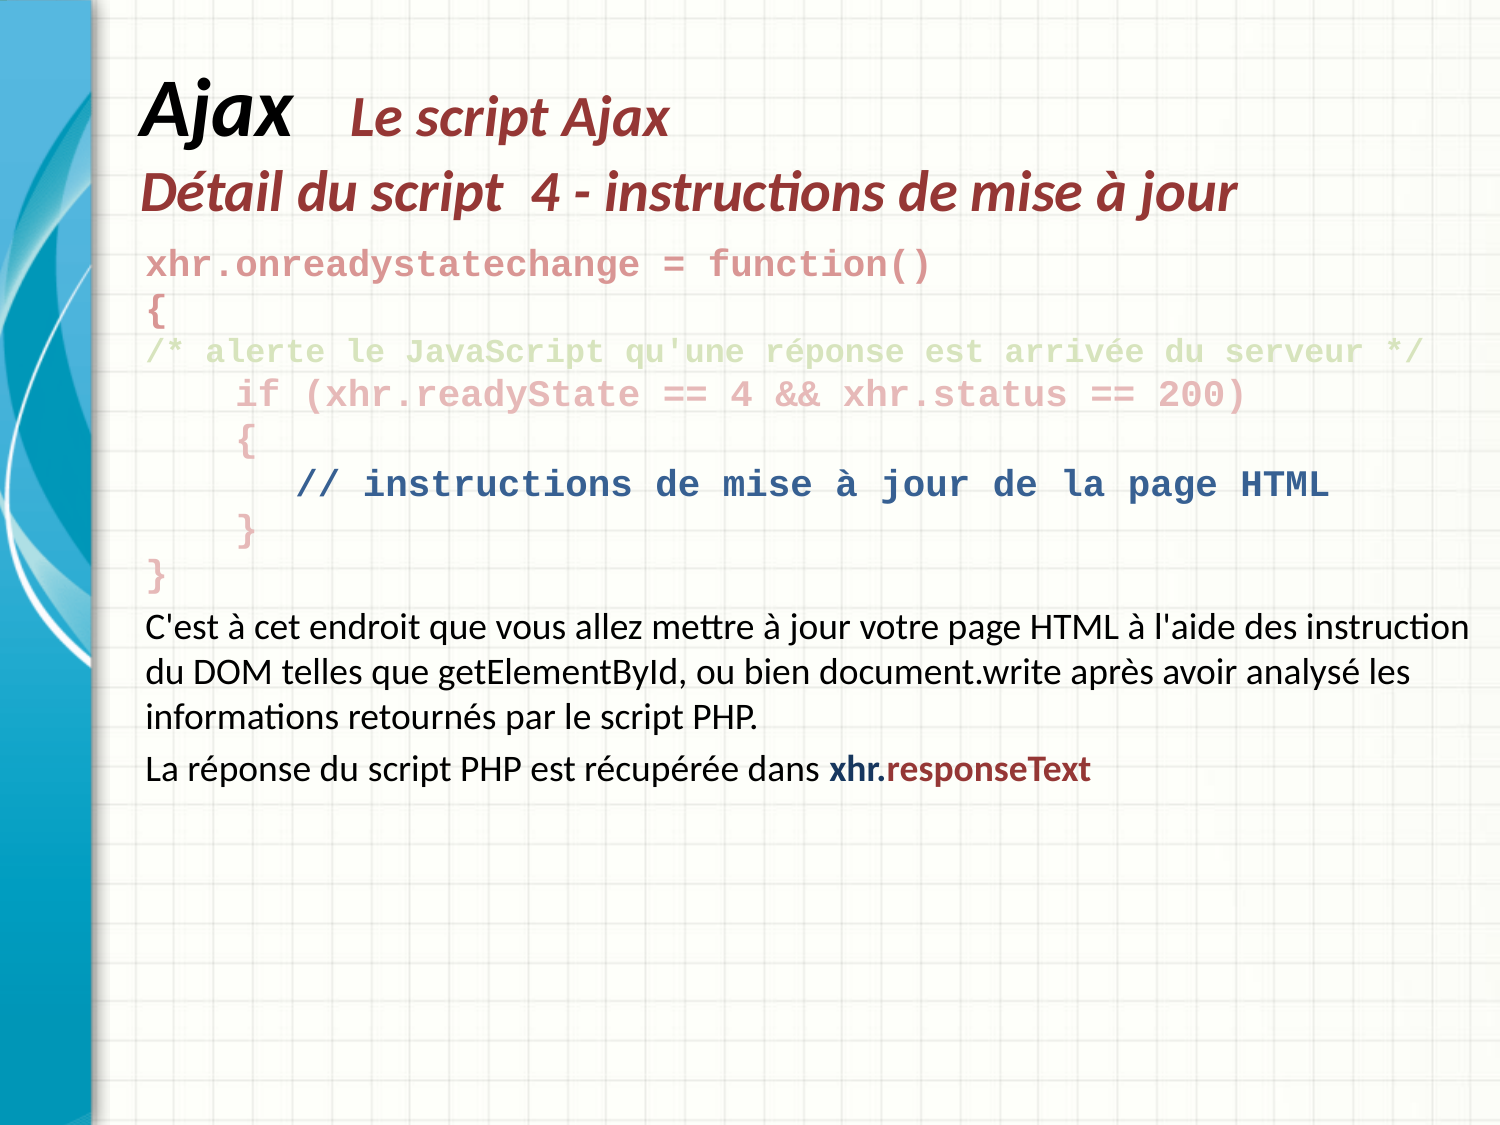

# Ajax   Le script Ajax Détail du script  4 - instructions de mise à jour
xhr.onreadystatechange = function()
{
/* alerte le JavaScript qu'une réponse est arrivée du serveur */
    if (xhr.readyState == 4 && xhr.status == 200)
    {
	// instructions de mise à jour de la page HTML
    }
}
C'est à cet endroit que vous allez mettre à jour votre page HTML à l'aide des instruction du DOM telles que getElementById, ou bien document.write après avoir analysé les informations retournés par le script PHP.
La réponse du script PHP est récupérée dans xhr.responseText